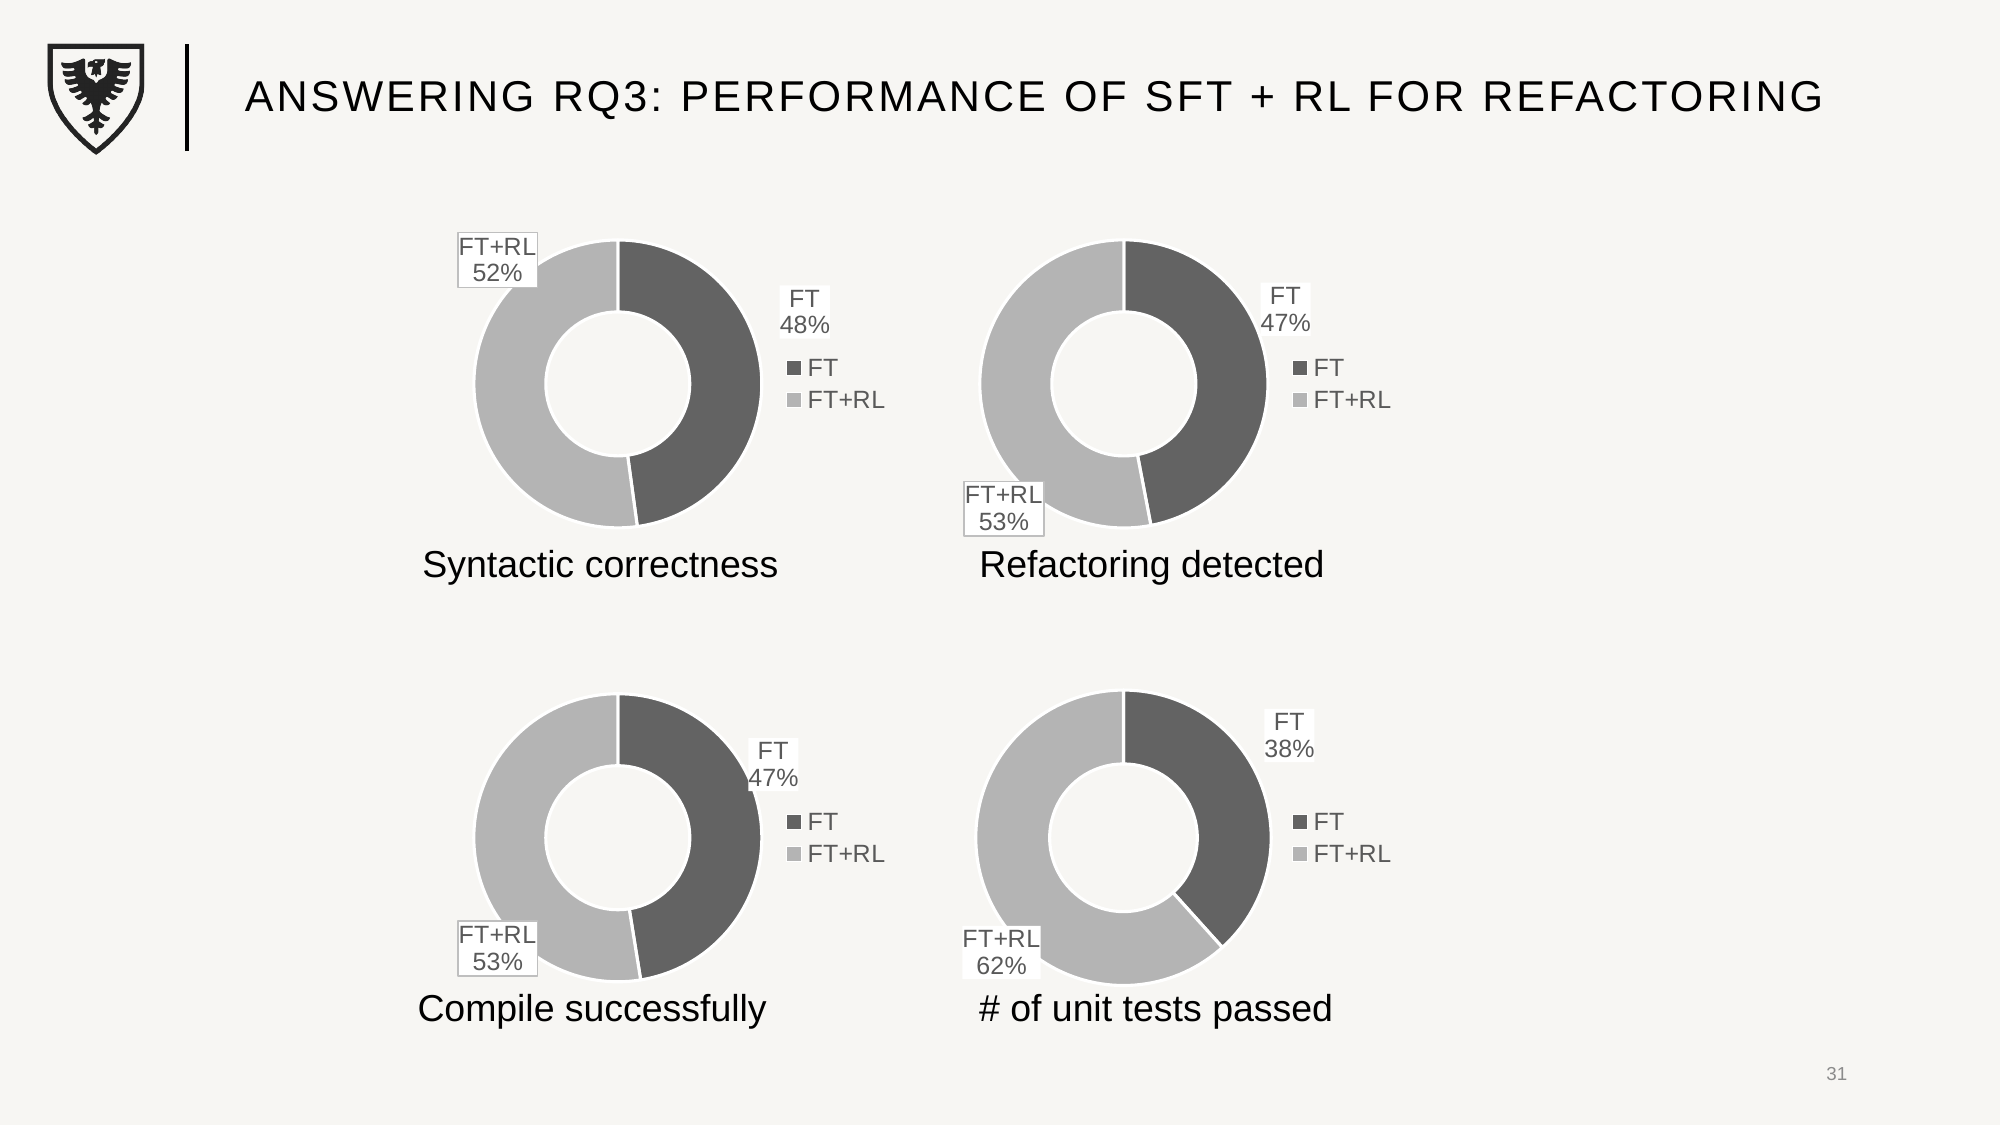

# Answering rq3: performance of sft + rL for refactoring

### Chart

| Category | Syntactical
correctness |
|---|---|
| FT | 78.6 |
| FT+RL | 85.7 |

### Chart

| Category | Refactoring detected |
|---|---|
| FT | 66.4 |
| FT+RL | 74.9 |
Syntactic correctness
Refactoring detected

### Chart

| Category | Compilation successful |
|---|---|
| FT | 72.1 |
| FT+RL | 79.8 |

### Chart

| Category | Syntactical
correctness |
|---|---|
| FT | 41.0 |
| FT+RL | 66.0 |
Compile successfully
# of unit tests passed
31